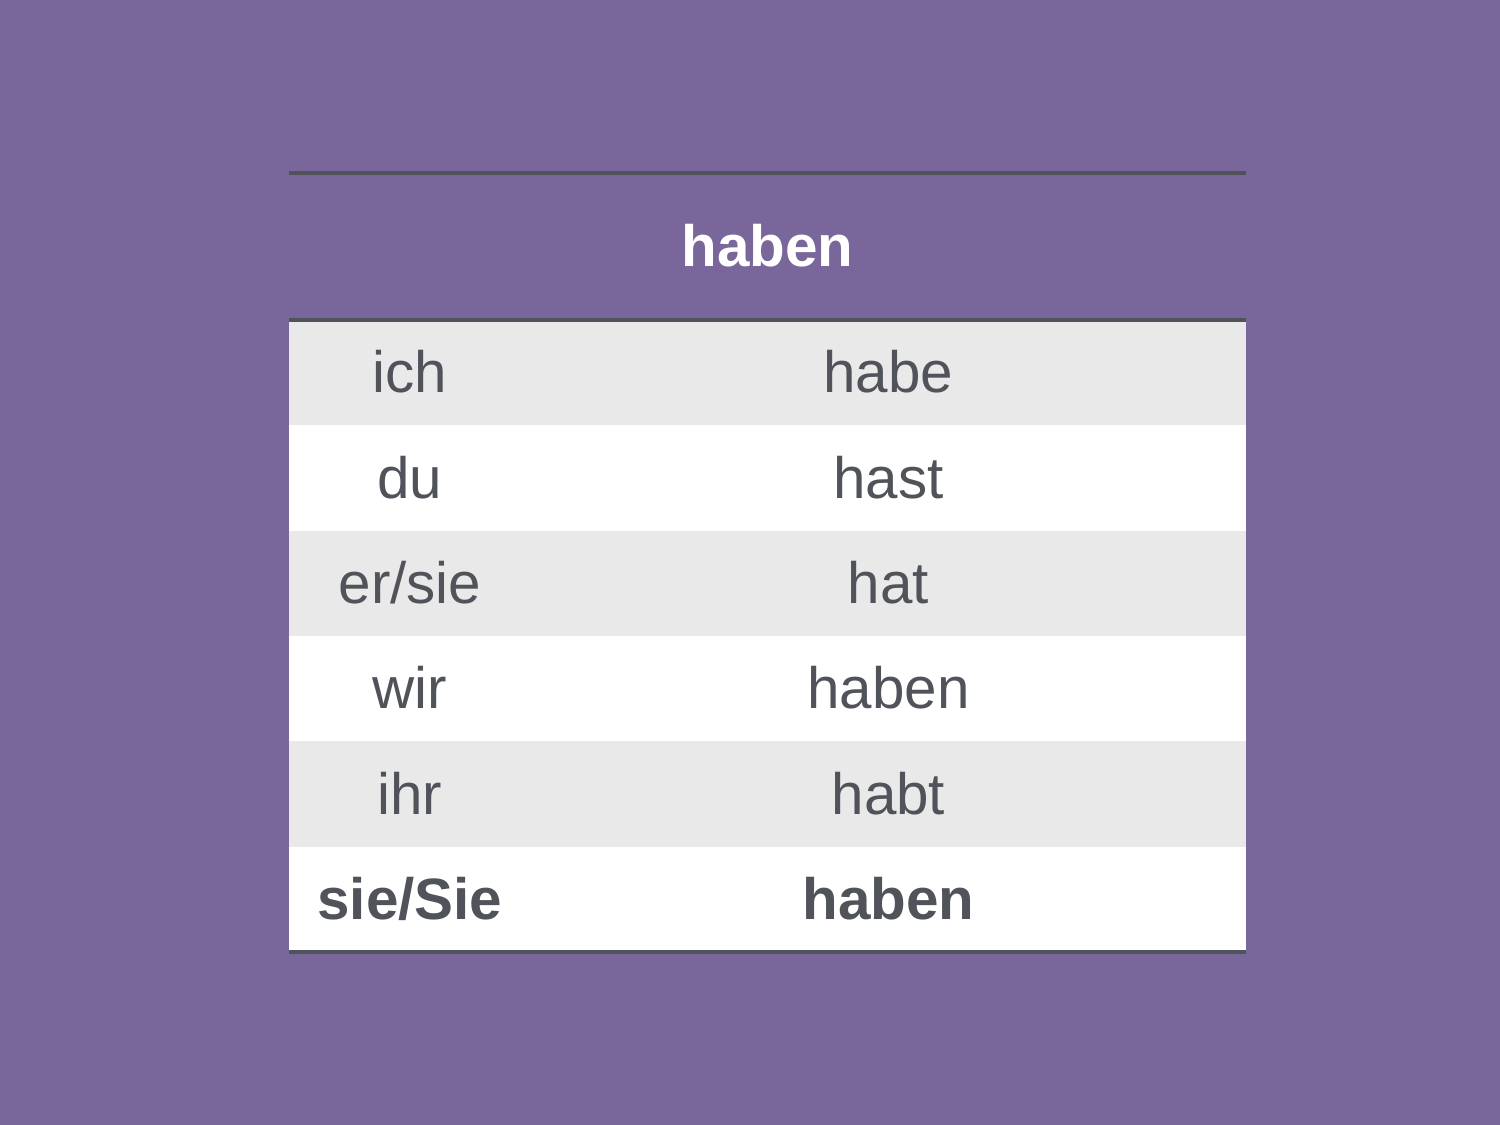

| haben |  |
| --- | --- |
| ich | habe |
| du | hast |
| er/sie | hat |
| wir | haben |
| ihr | habt |
| sie/Sie | haben |
10